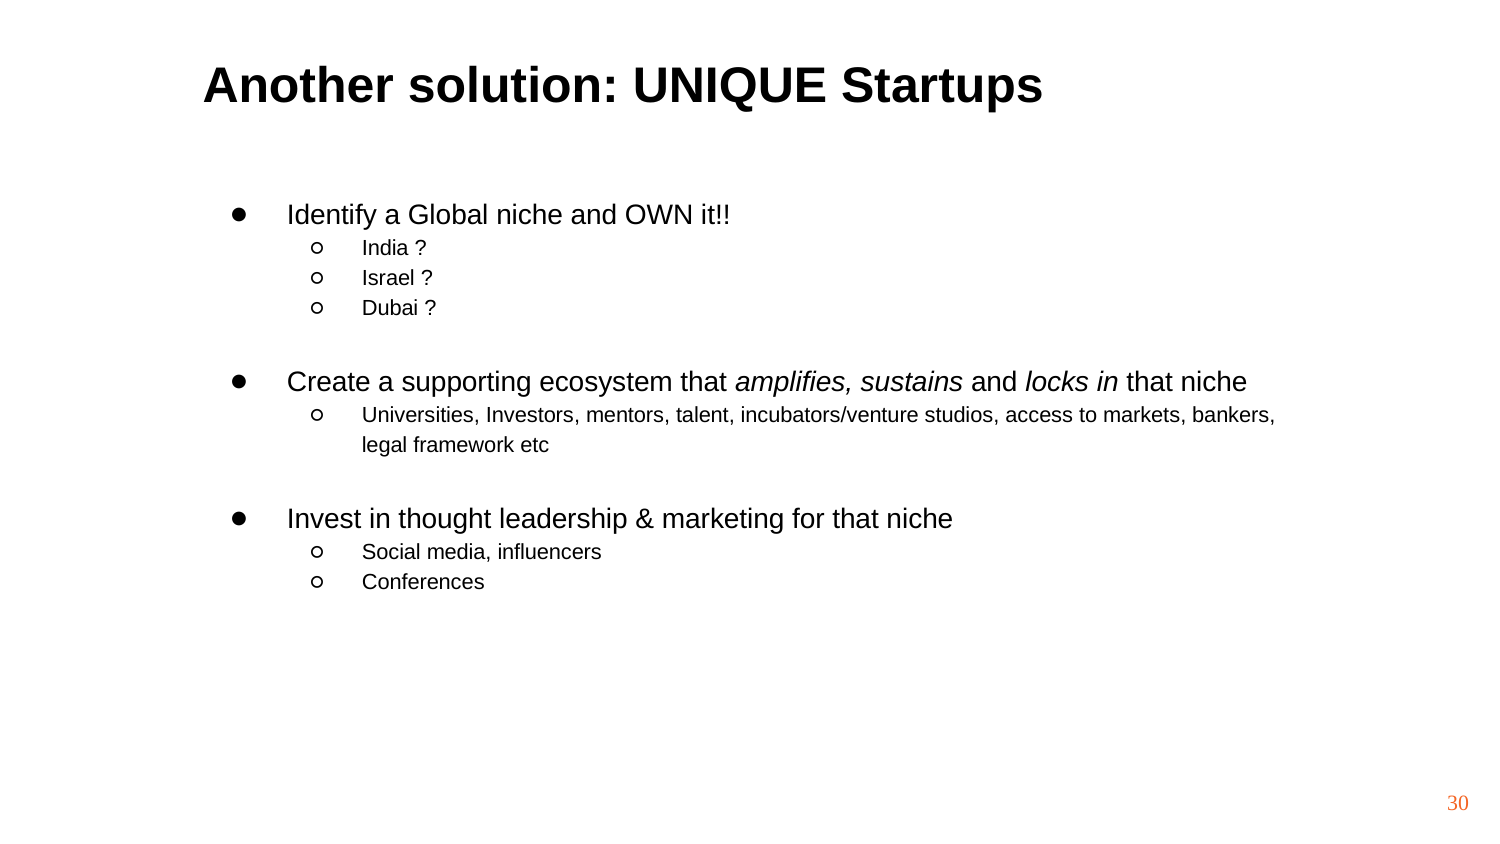

# Another solution: UNIQUE Startups

Identify a Global niche and OWN it!!
India ?
Israel ?
Dubai ?

Create a supporting ecosystem that amplifies, sustains and locks in that niche
Universities, Investors, mentors, talent, incubators/venture studios, access to markets, bankers, legal framework etc

Invest in thought leadership & marketing for that niche
Social media, influencers
Conferences

30